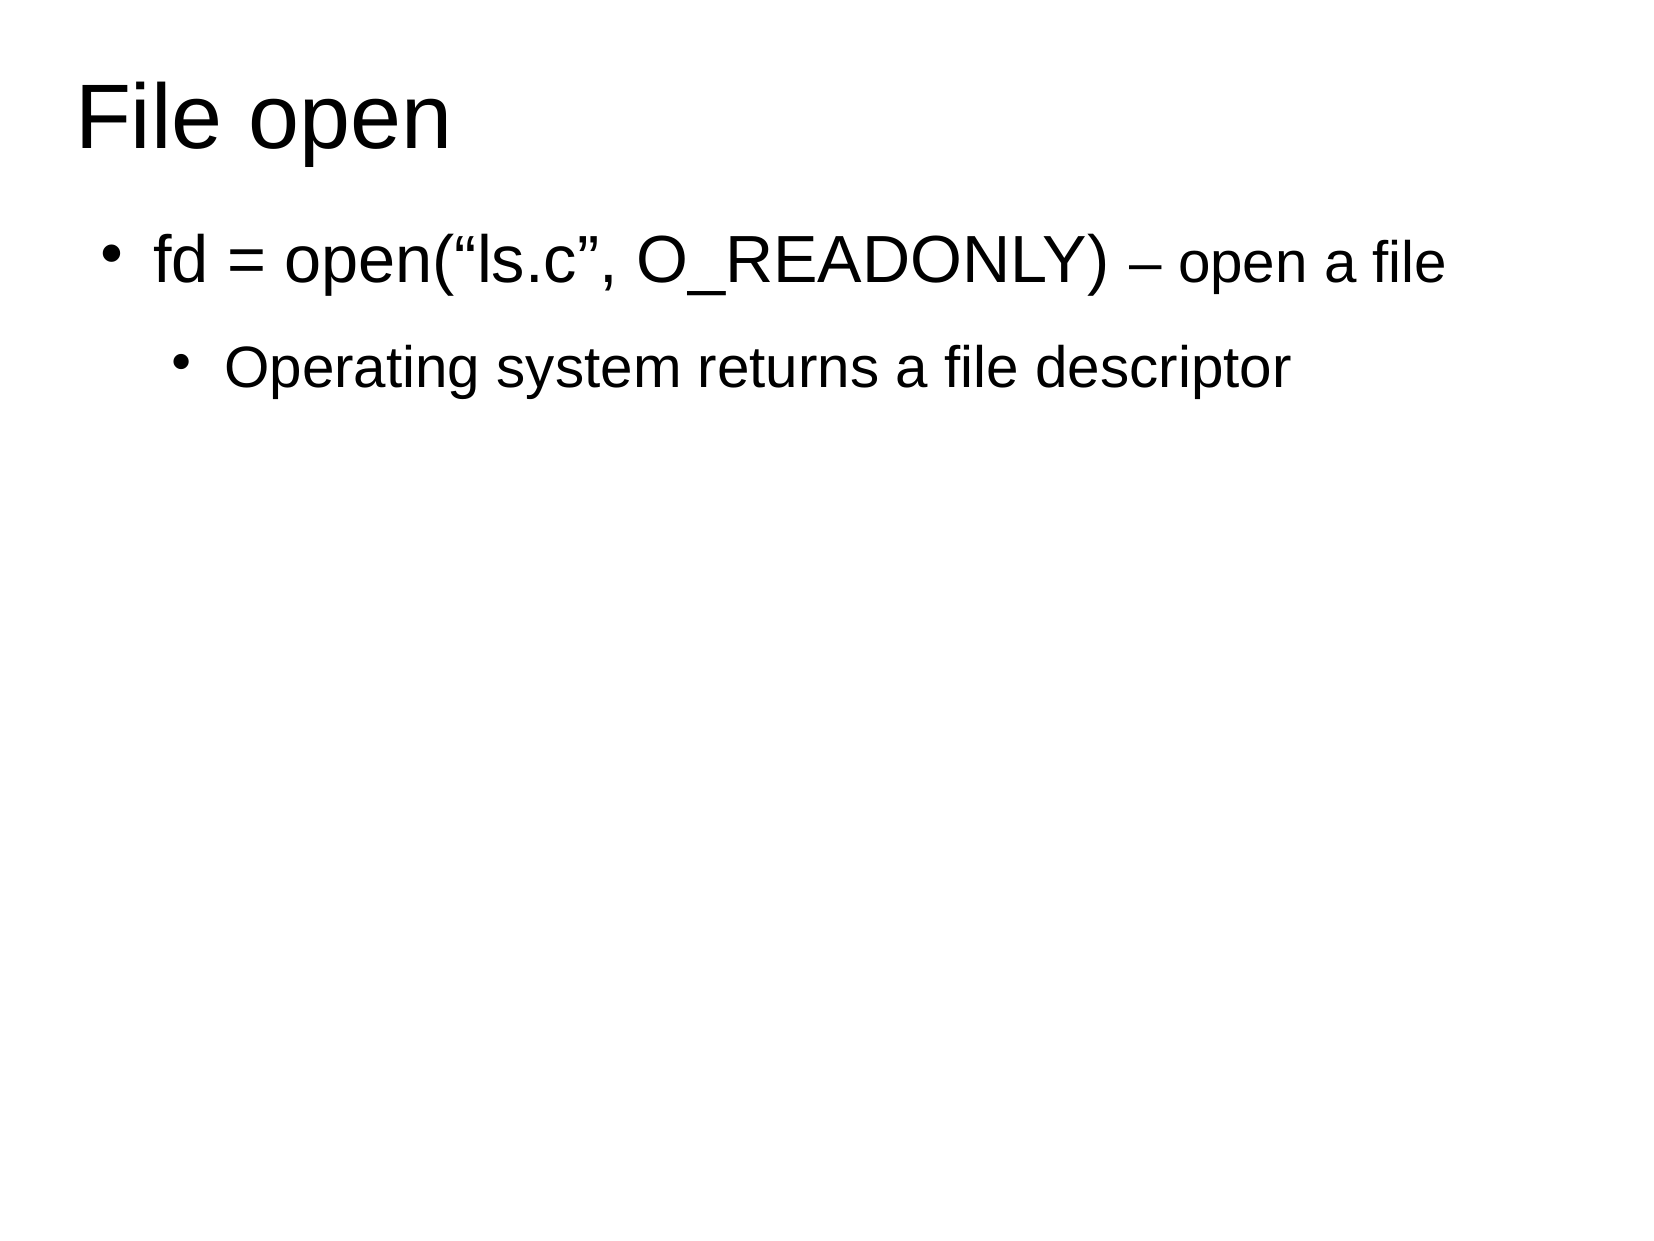

# File open
fd = open(“ls.c”, O_READONLY) – open a file
Operating system returns a file descriptor